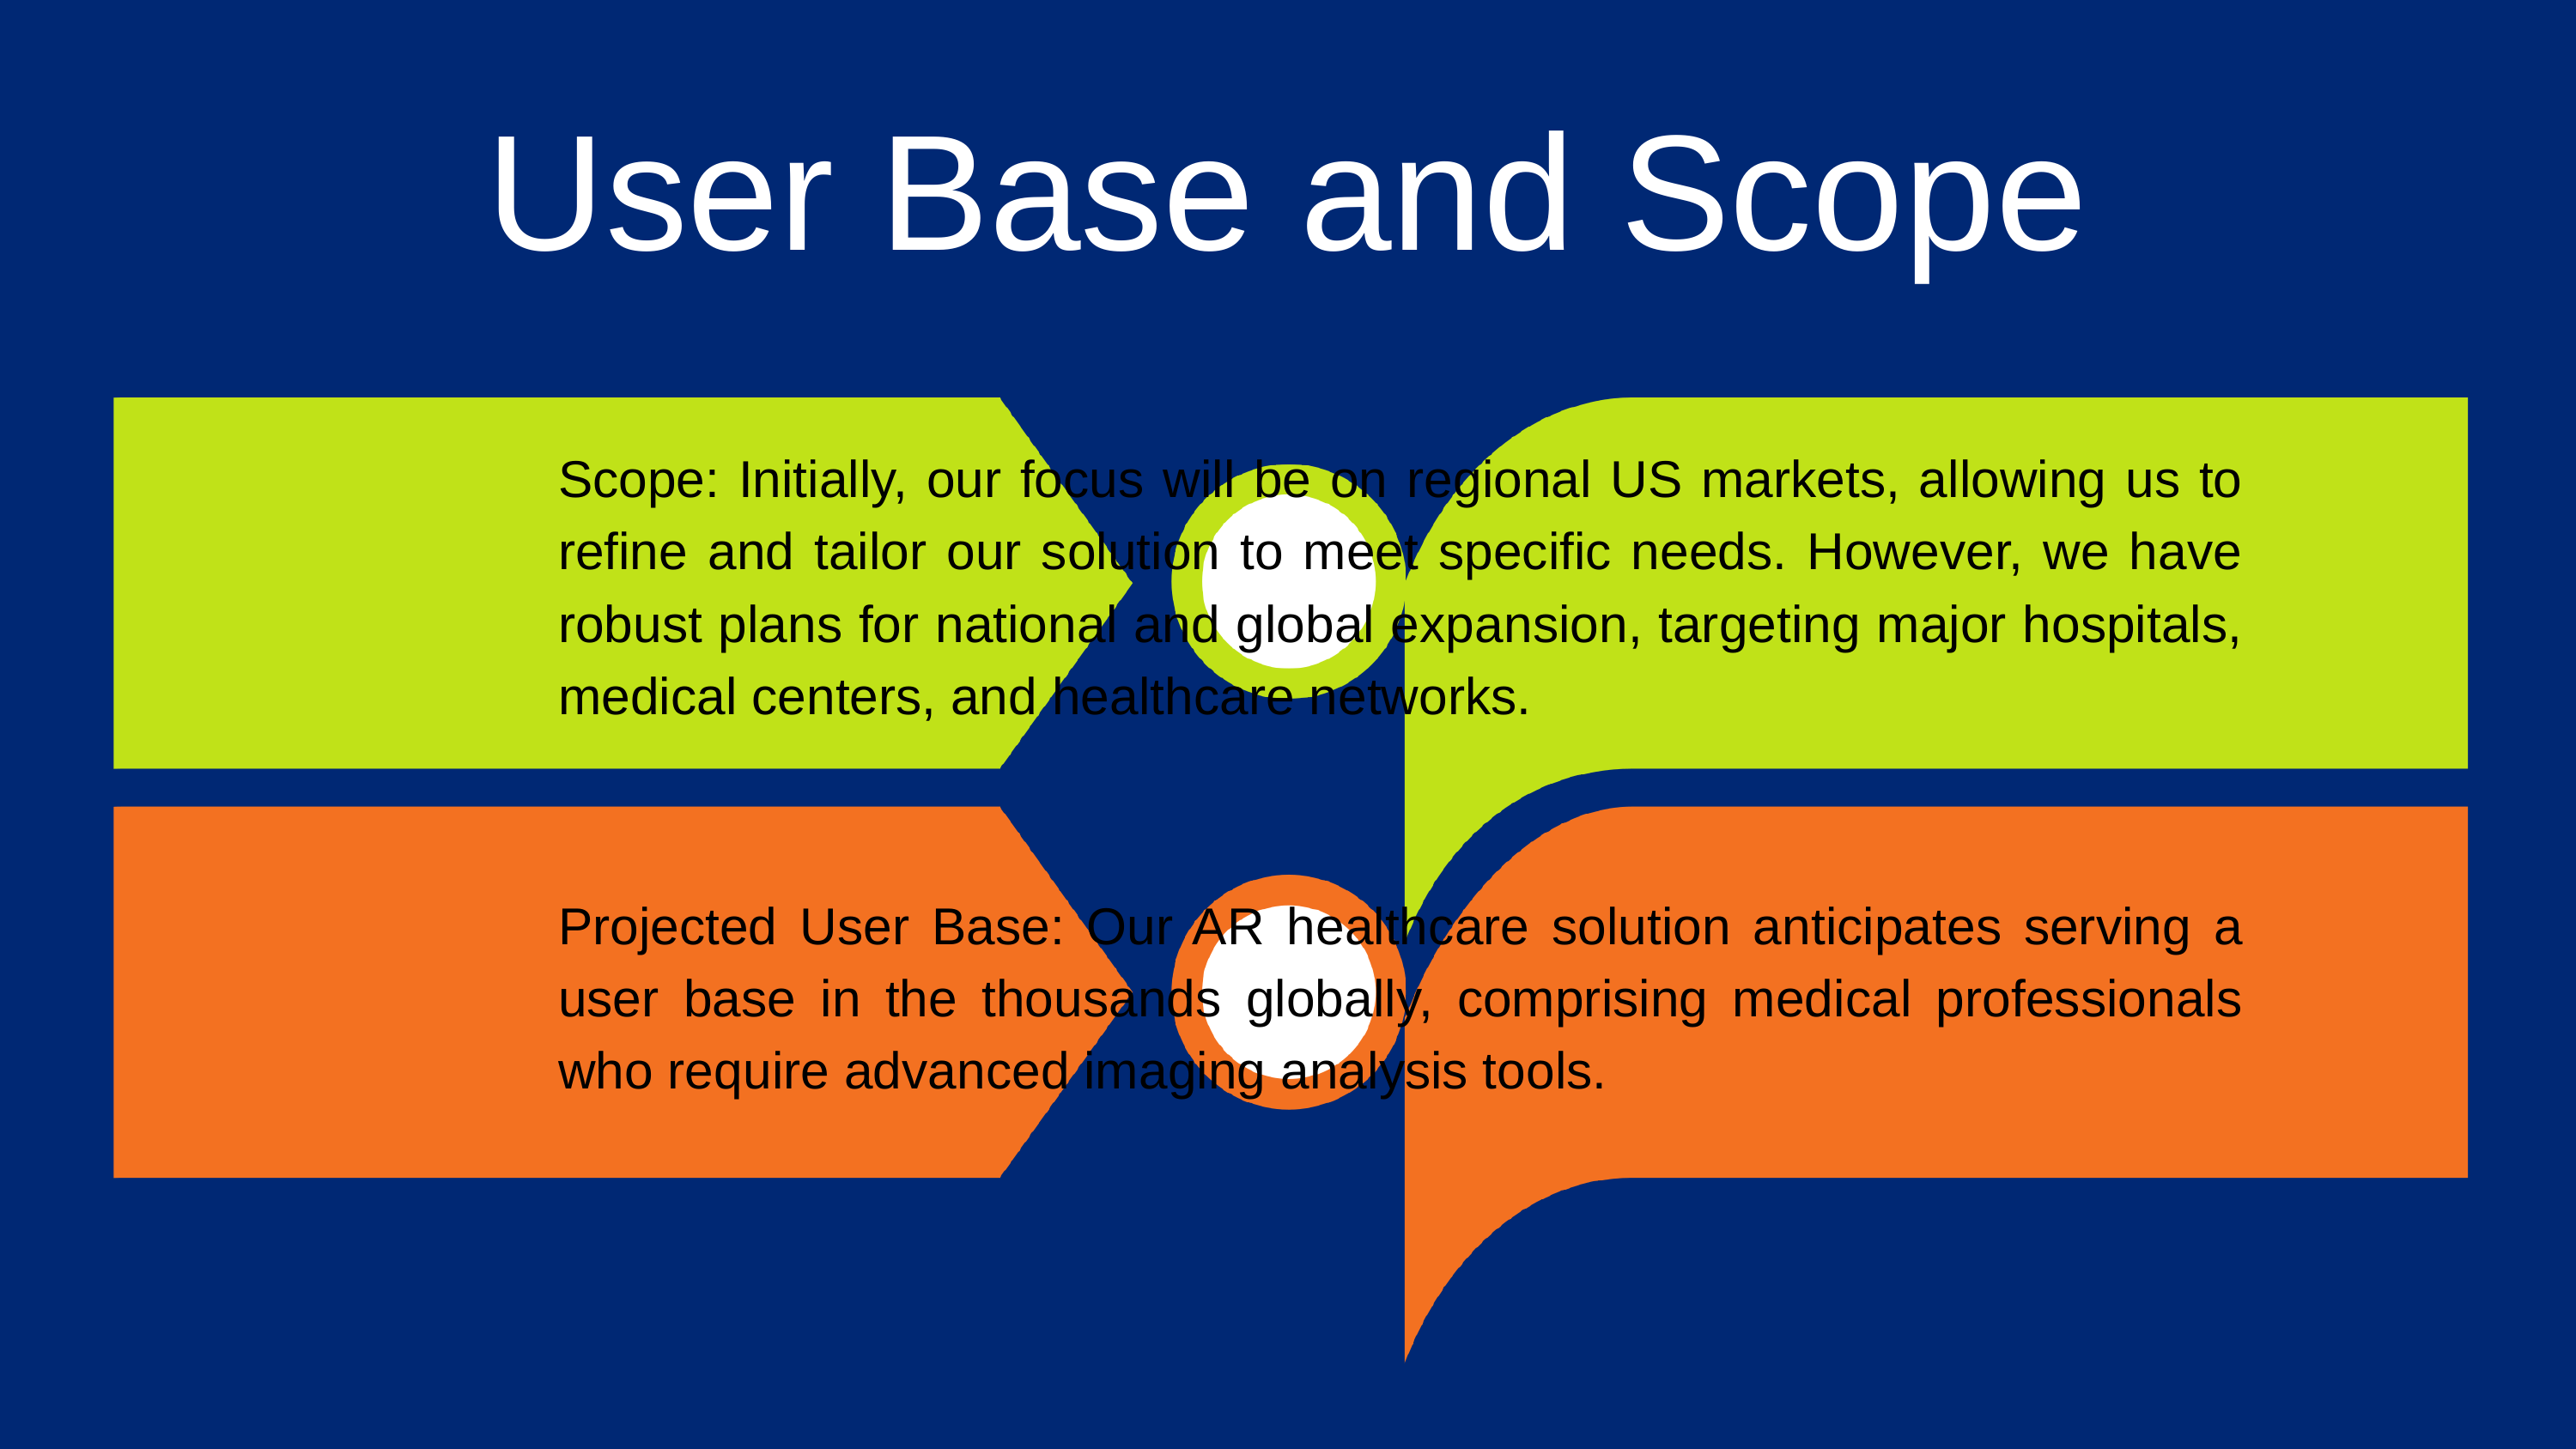

User Base and Scope

Scope: Initially, our focus will be on regional US markets, allowing us to refine and tailor our solution to meet specific needs. However, we have robust plans for national and global expansion, targeting major hospitals, medical centers, and healthcare networks.
Projected User Base: Our AR healthcare solution anticipates serving a user base in the thousands globally, comprising medical professionals who require advanced imaging analysis tools.